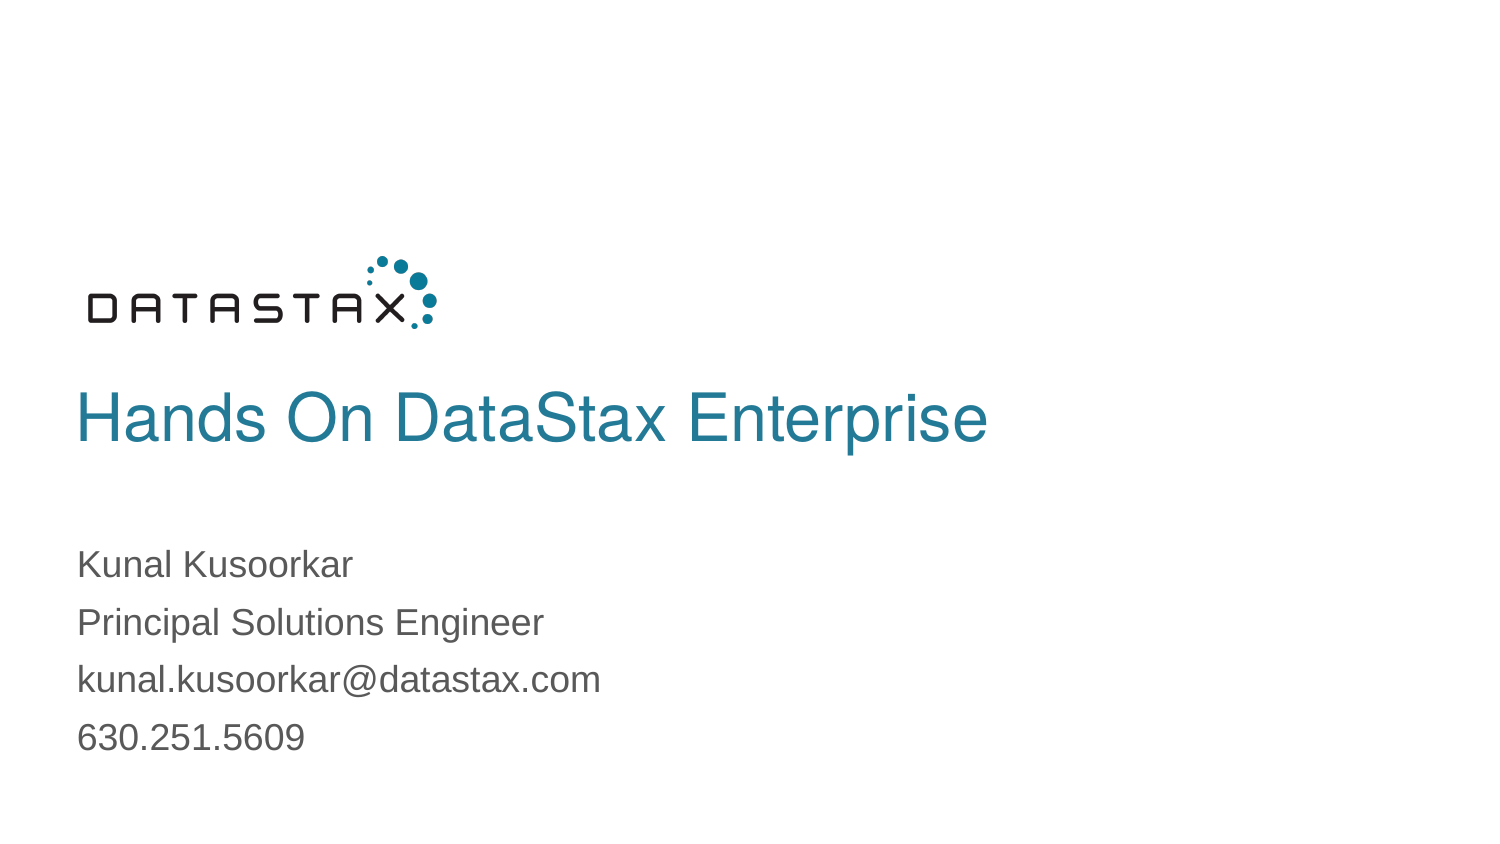

# Hands On DataStax Enterprise
Kunal Kusoorkar
Principal Solutions Engineer
kunal.kusoorkar@datastax.com
630.251.5609